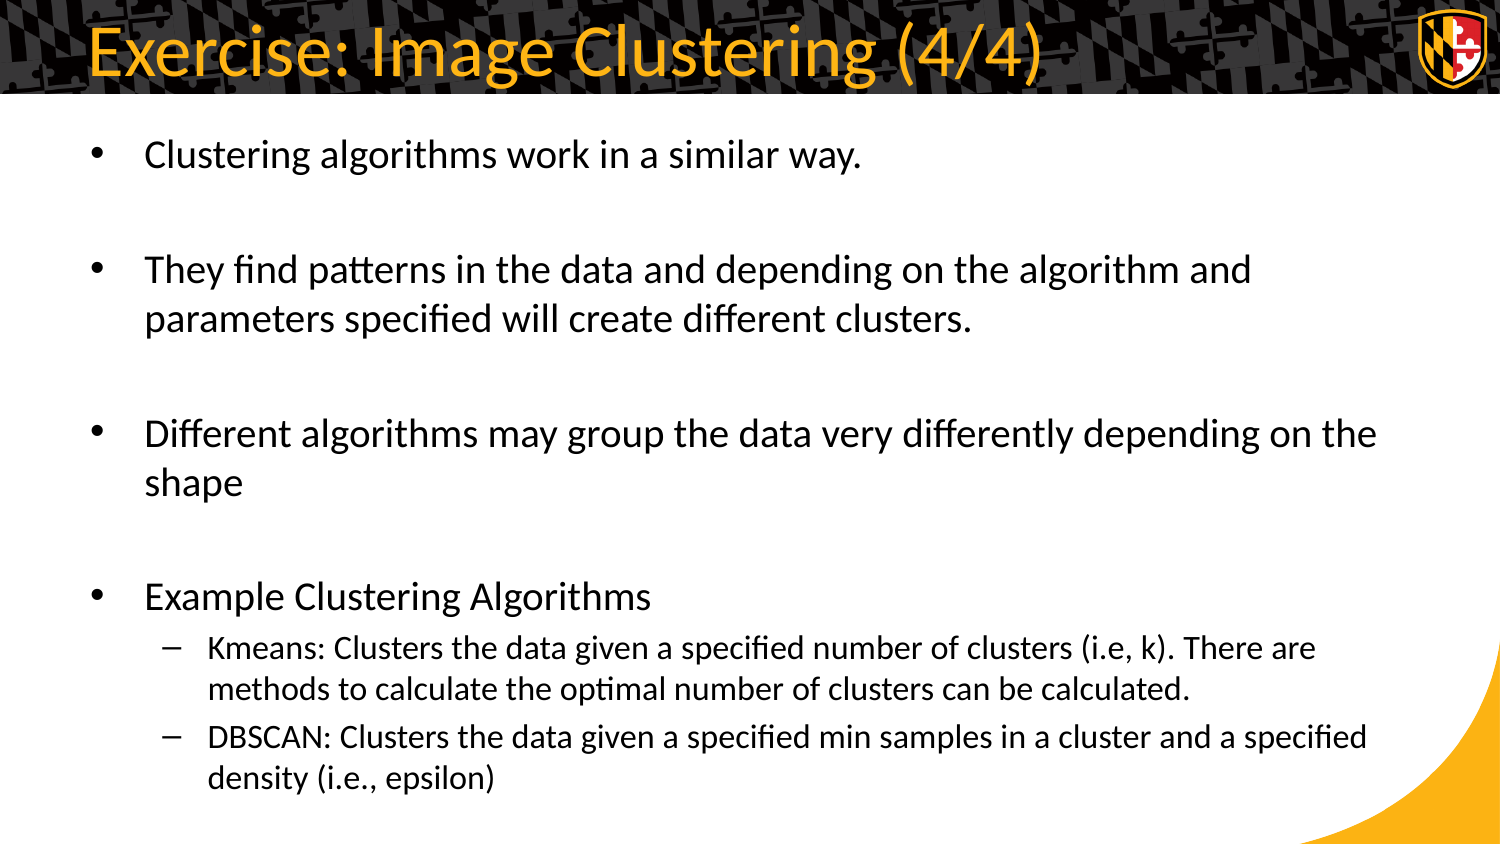

# Exercise: Image Clustering (4/4)
Clustering algorithms work in a similar way.

They find patterns in the data and depending on the algorithm and parameters specified will create different clusters.

Different algorithms may group the data very differently depending on the shape

Example Clustering Algorithms
Kmeans: Clusters the data given a specified number of clusters (i.e, k). There are methods to calculate the optimal number of clusters can be calculated.
DBSCAN: Clusters the data given a specified min samples in a cluster and a specified density (i.e., epsilon)

12